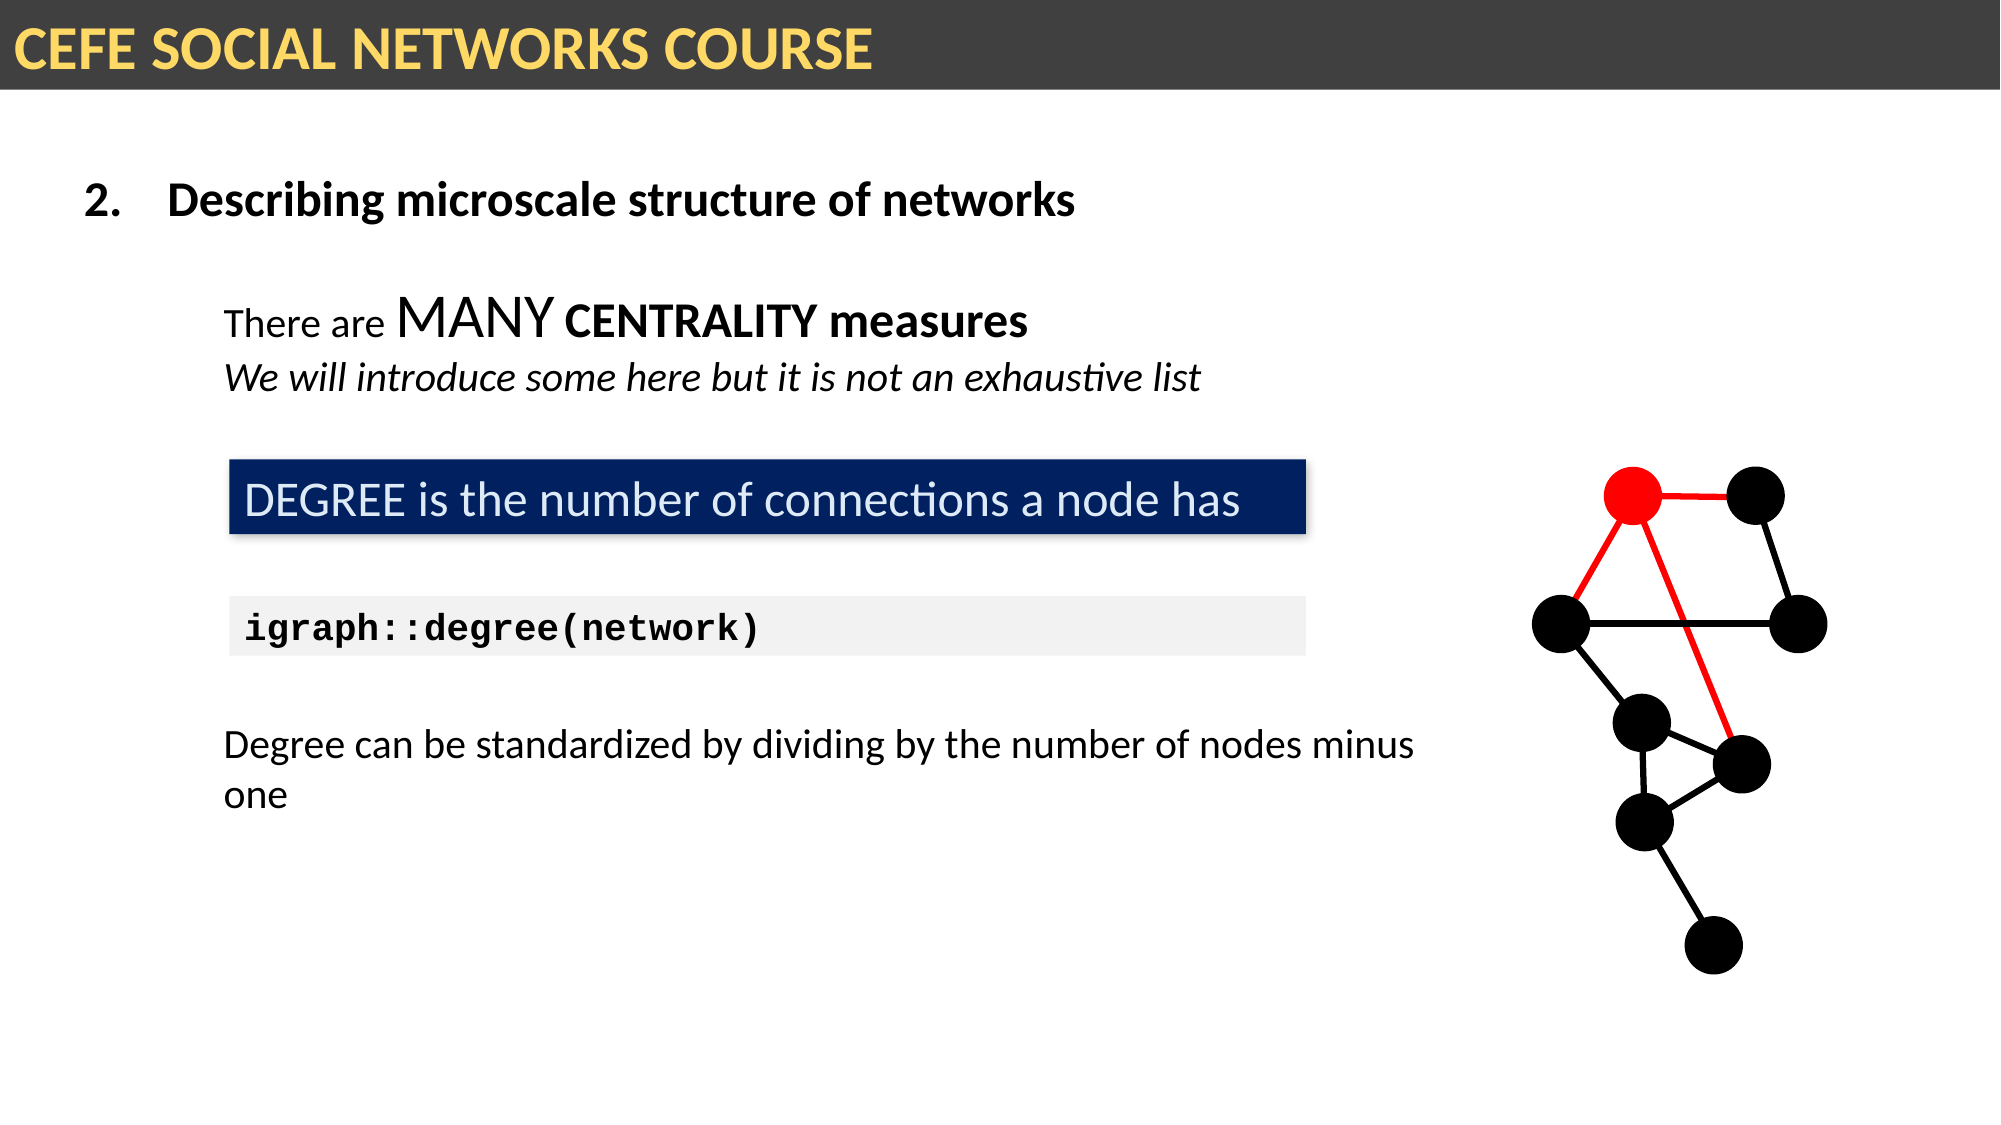

CEFE SOCIAL NETWORKS COURSE
2.    Describing microscale structure of networks
There are MANY CENTRALITY measures
We will introduce some here but it is not an exhaustive list

DEGREE is the number of connections a node has

igraph::degree(network)
Degree can be standardized by dividing by the number of nodes minus one